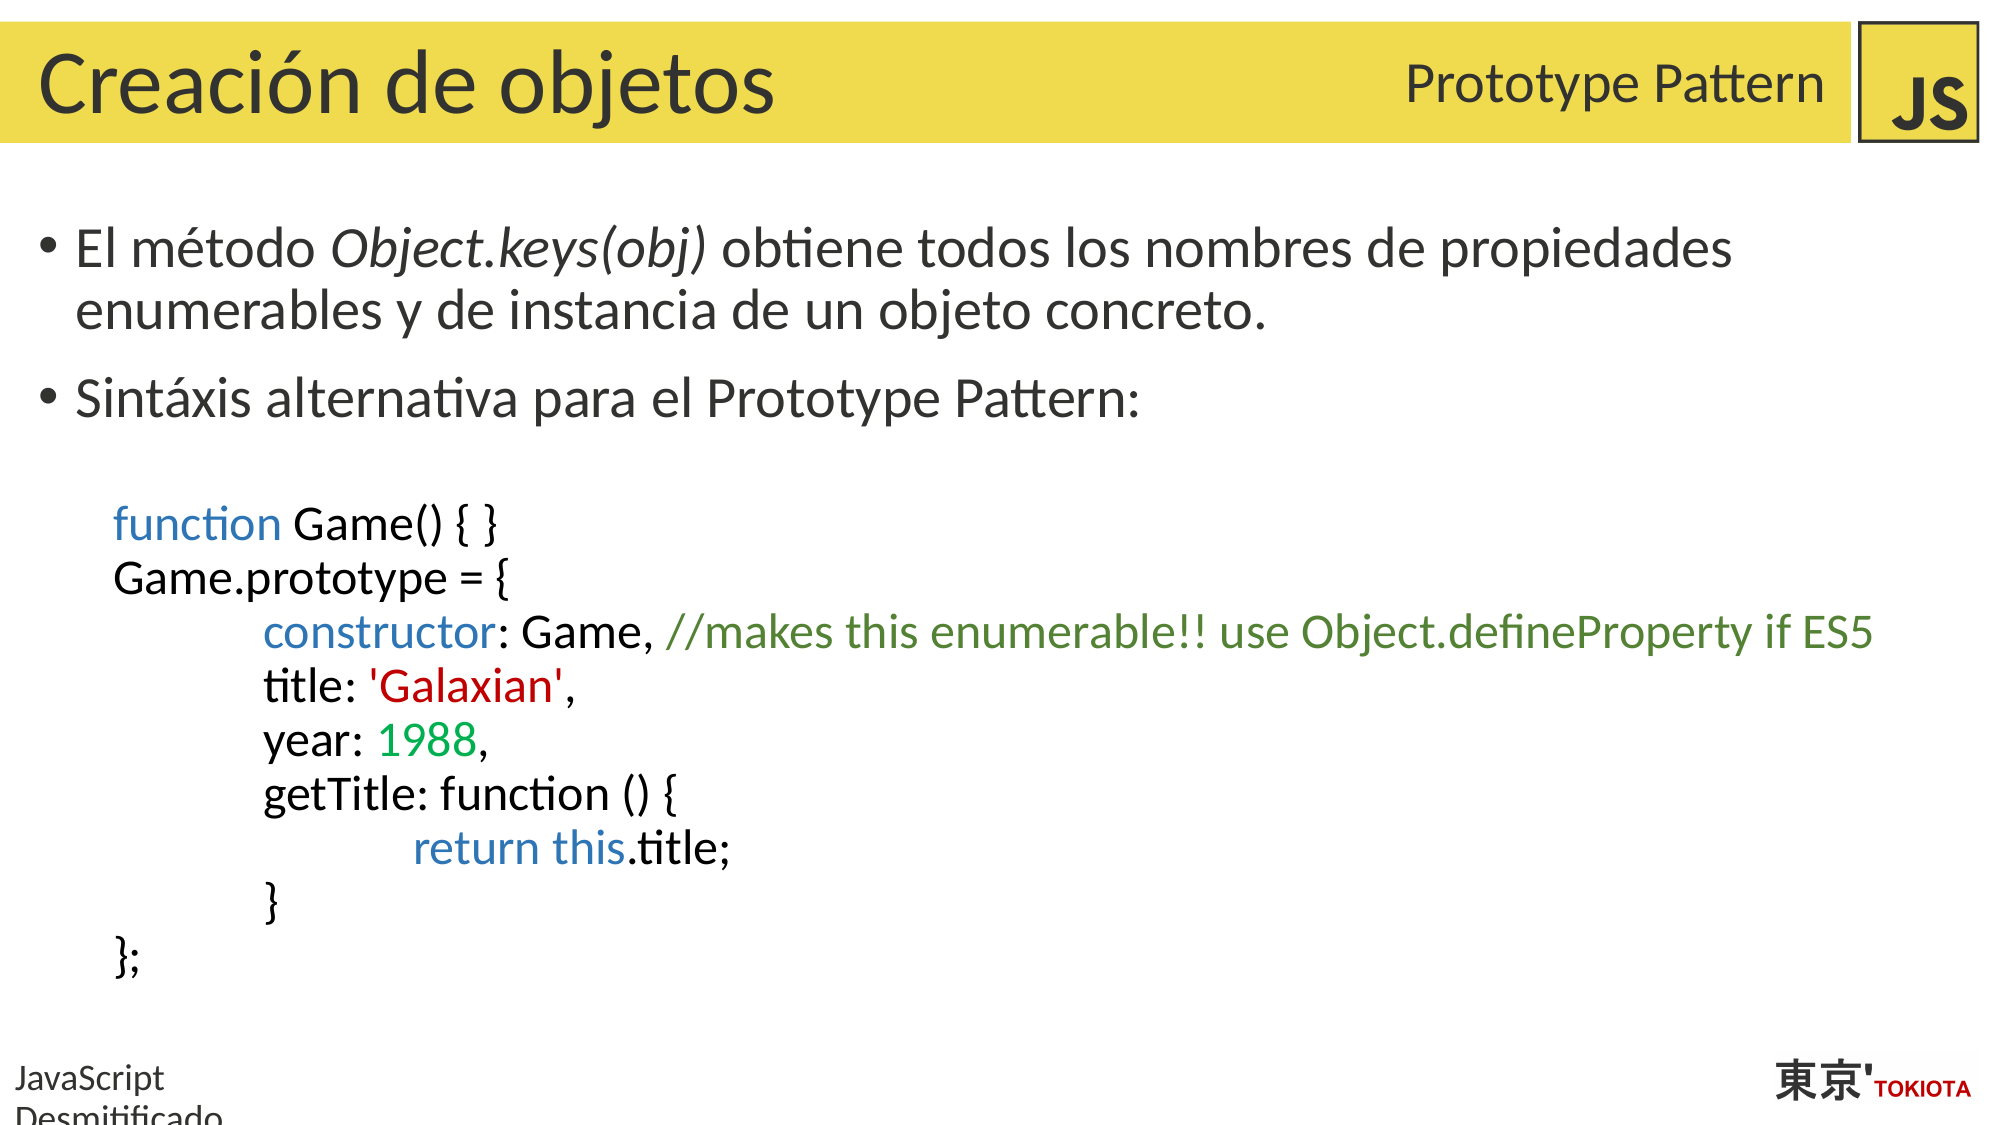

# Creación de objetos
Prototype Pattern
El método Object.keys(obj) obtiene todos los nombres de propiedades enumerables y de instancia de un objeto concreto.
Sintáxis alternativa para el Prototype Pattern:
function Game() { }
Game.prototype = {
	constructor: Game, //makes this enumerable!! use Object.defineProperty if ES5
	title: 'Galaxian',
	year: 1988,
	getTitle: function () {
		return this.title;
	}
};